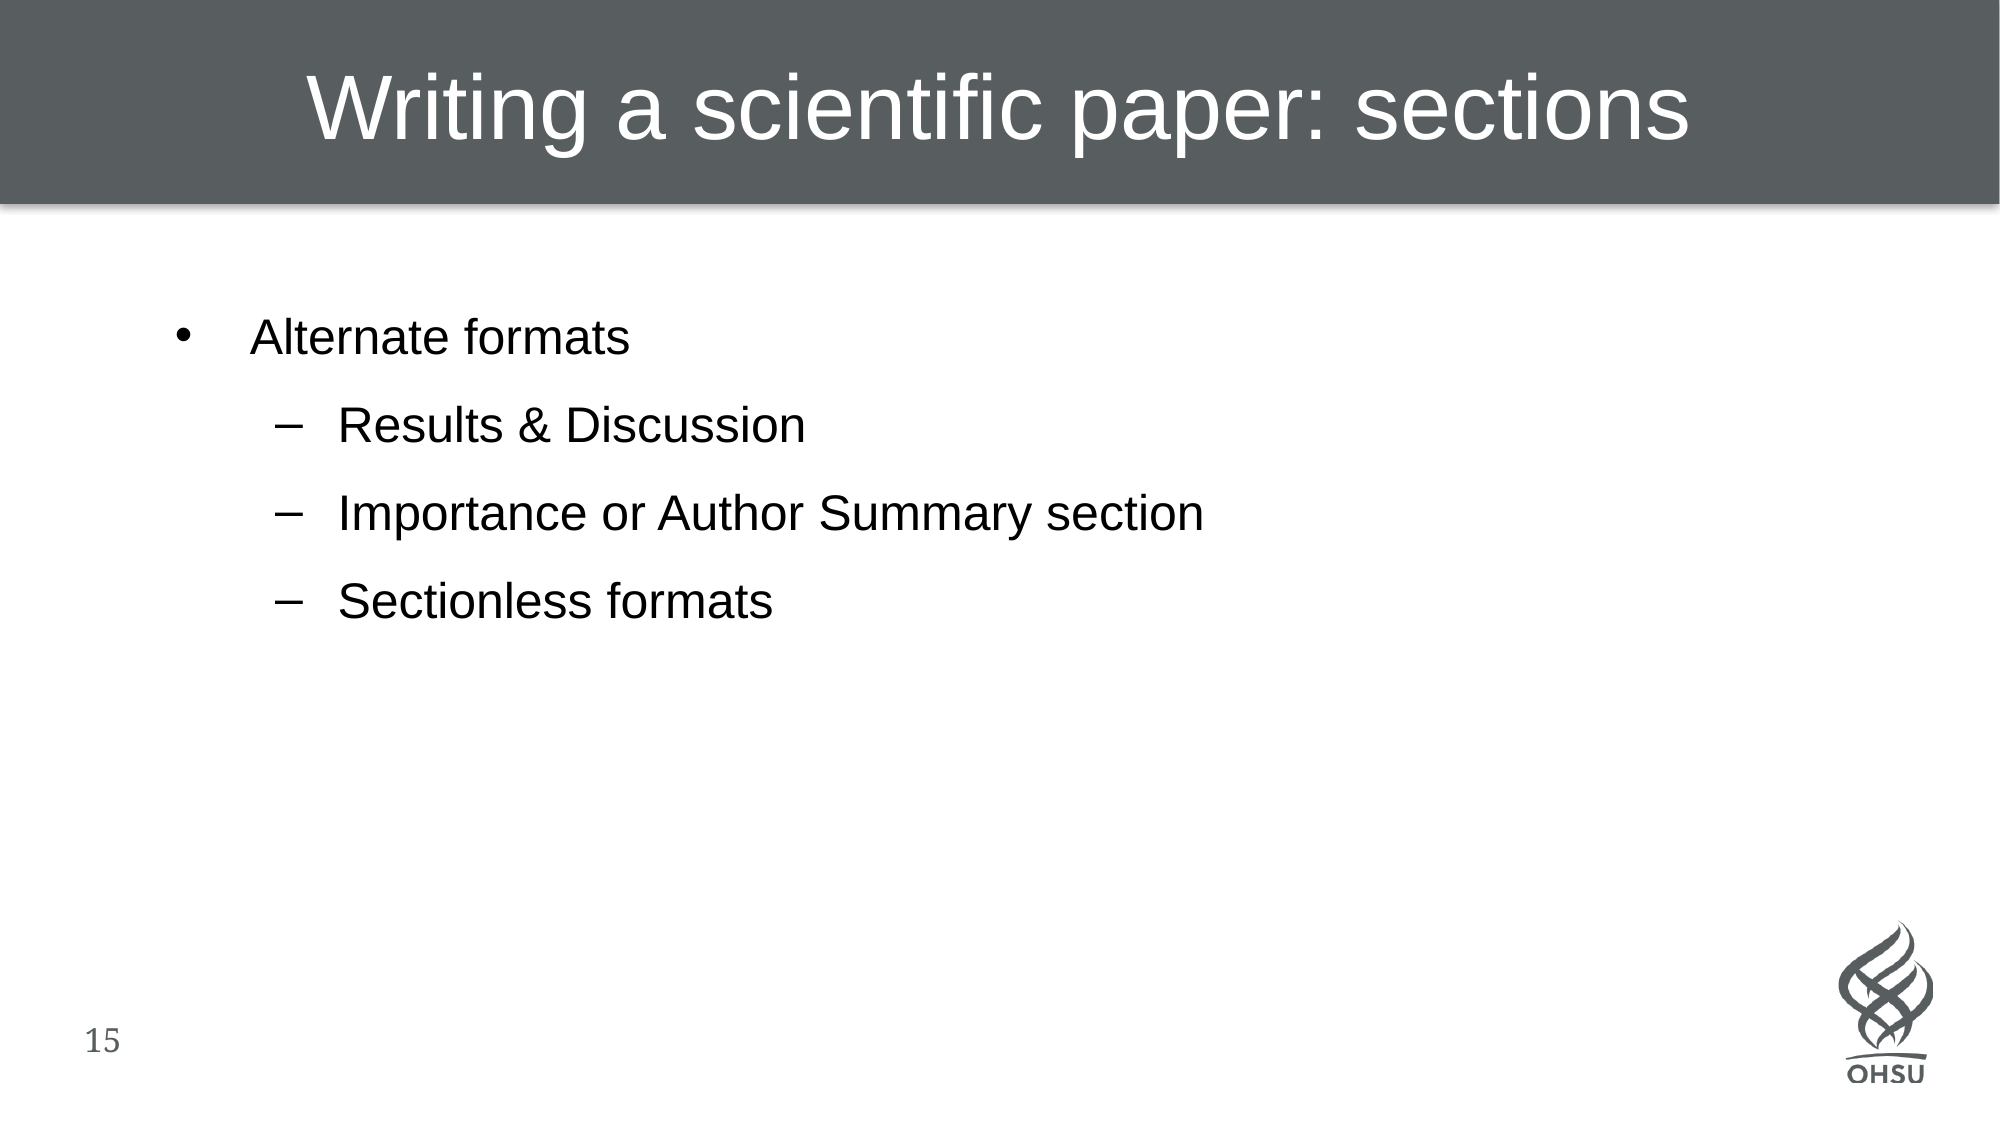

Writing a scientific paper: sections
Alternate formats
Results & Discussion
Importance or Author Summary section
Sectionless formats